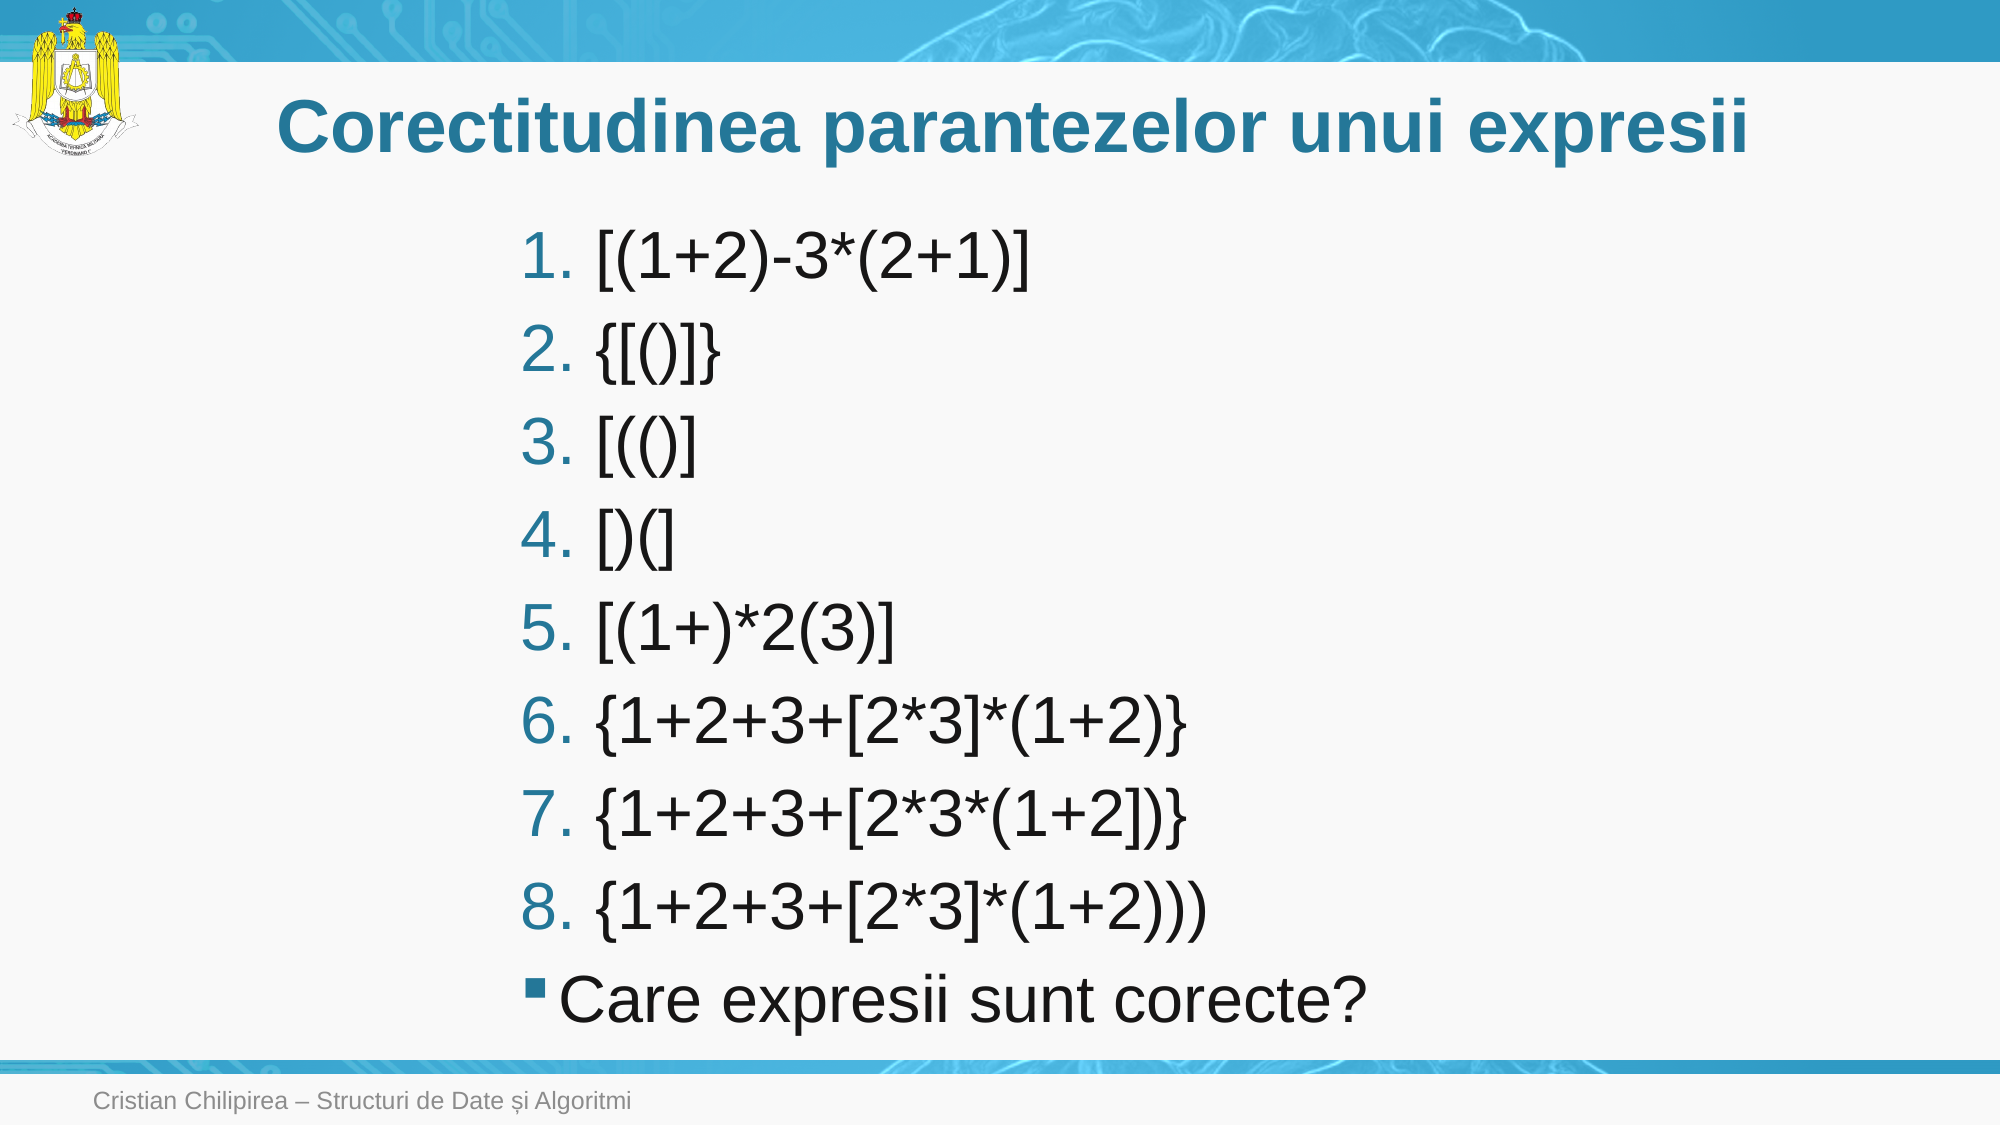

# Corectitudinea parantezelor unui expresii
[(1+2)-3*(2+1)]
{[()]}
[(()]
[)(]
[(1+)*2(3)]
{1+2+3+[2*3]*(1+2)}
{1+2+3+[2*3*(1+2])}
{1+2+3+[2*3]*(1+2)))
Care expresii sunt corecte?

Cristian Chilipirea – Structuri de Date și Algoritmi